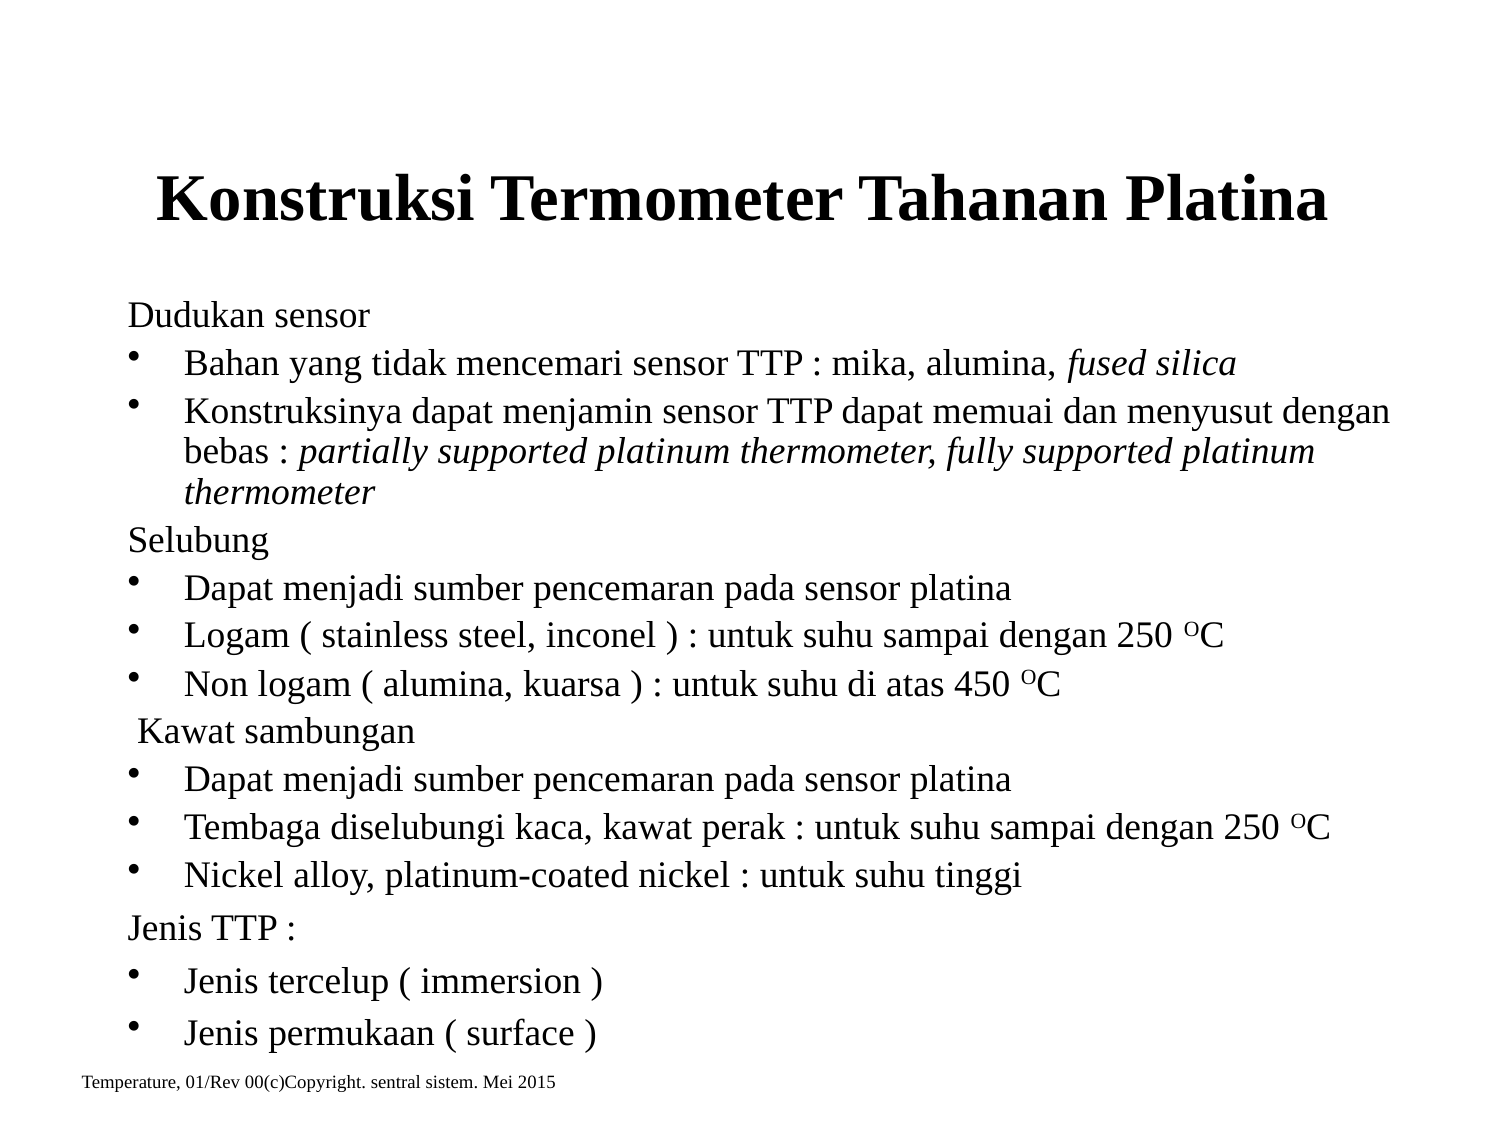

# Konstruksi Termometer Tahanan Platina
Dudukan sensor
Bahan yang tidak mencemari sensor TTP : mika, alumina, fused silica
Konstruksinya dapat menjamin sensor TTP dapat memuai dan menyusut dengan bebas : partially supported platinum thermometer, fully supported platinum thermometer
Selubung
Dapat menjadi sumber pencemaran pada sensor platina
Logam ( stainless steel, inconel ) : untuk suhu sampai dengan 250 OC
Non logam ( alumina, kuarsa ) : untuk suhu di atas 450 OC
 Kawat sambungan
Dapat menjadi sumber pencemaran pada sensor platina
Tembaga diselubungi kaca, kawat perak : untuk suhu sampai dengan 250 OC
Nickel alloy, platinum-coated nickel : untuk suhu tinggi
Jenis TTP :
Jenis tercelup ( immersion )
Jenis permukaan ( surface )

Temperature, 01/Rev 00(c)Copyright. sentral sistem. Mei 2015